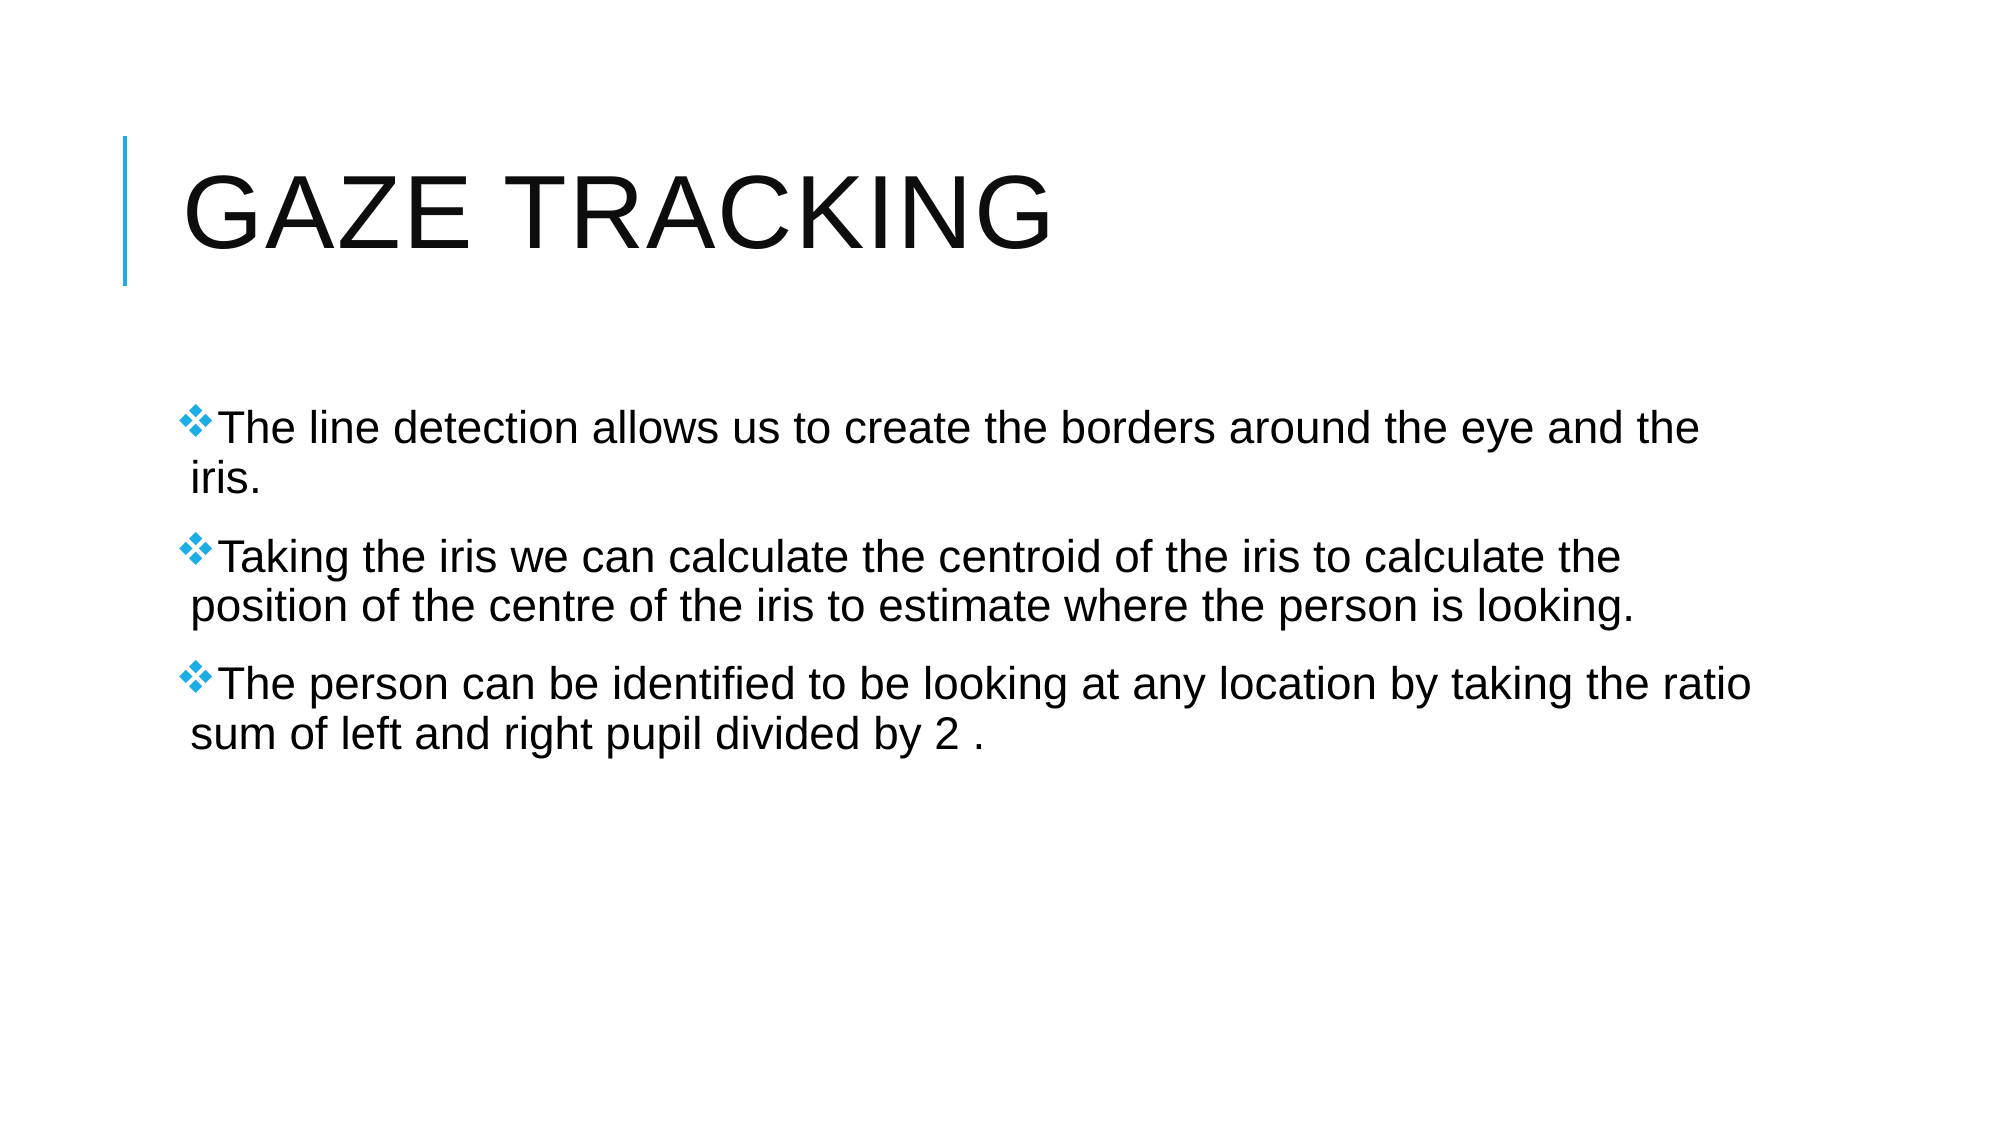

# GAZE tracking

The line detection allows us to create the borders around the eye and the iris.
Taking the iris we can calculate the centroid of the iris to calculate the position of the centre of the iris to estimate where the person is looking.
The person can be identified to be looking at any location by taking the ratio sum of left and right pupil divided by 2 .